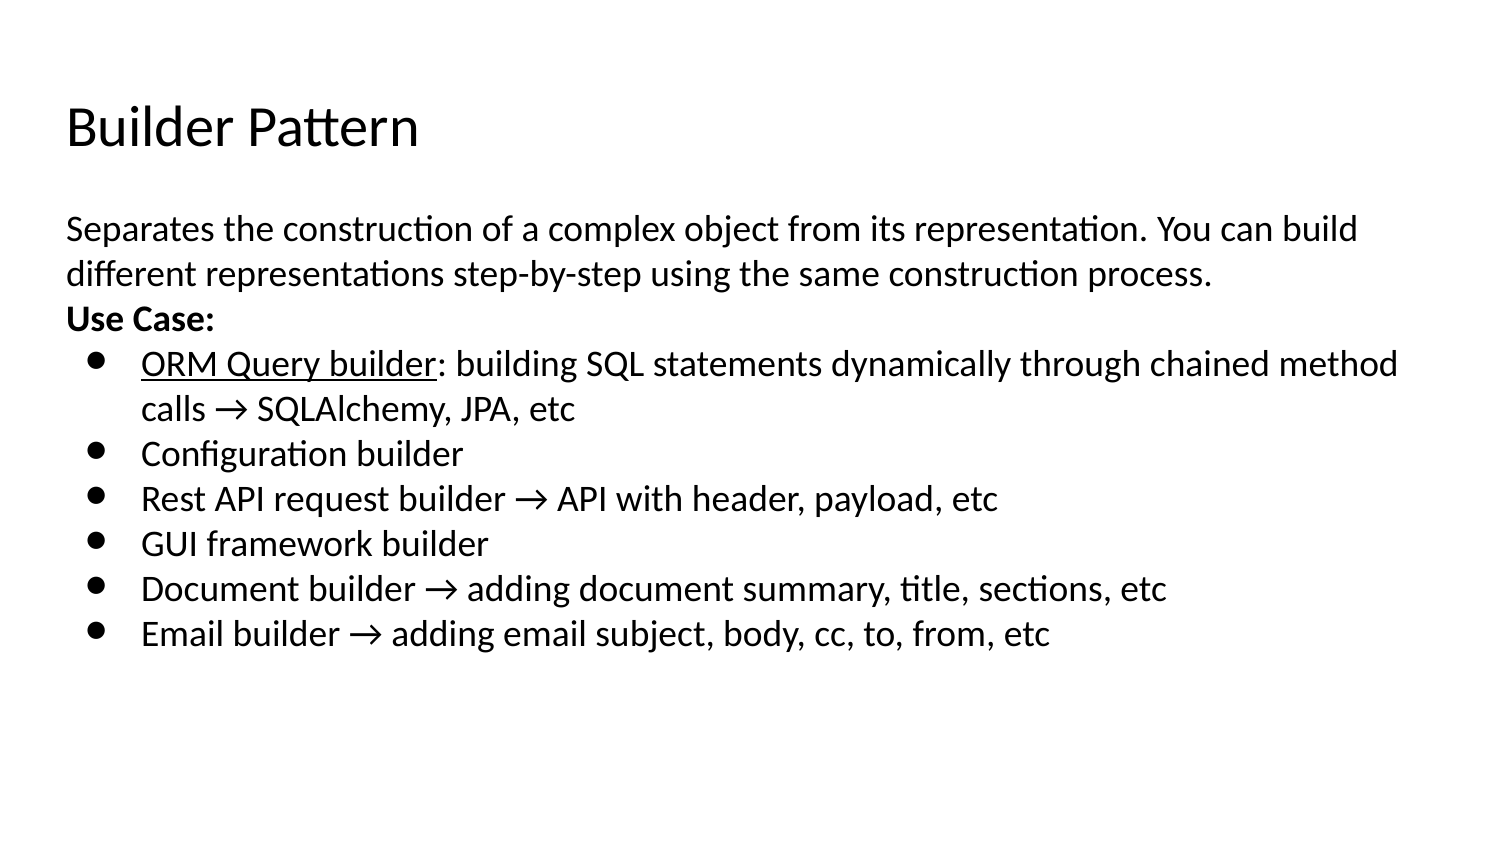

# Builder Pattern
Separates the construction of a complex object from its representation. You can build different representations step-by-step using the same construction process.
Use Case:
ORM Query builder: building SQL statements dynamically through chained method calls → SQLAlchemy, JPA, etc
Configuration builder
Rest API request builder → API with header, payload, etc
GUI framework builder
Document builder → adding document summary, title, sections, etc
Email builder → adding email subject, body, cc, to, from, etc